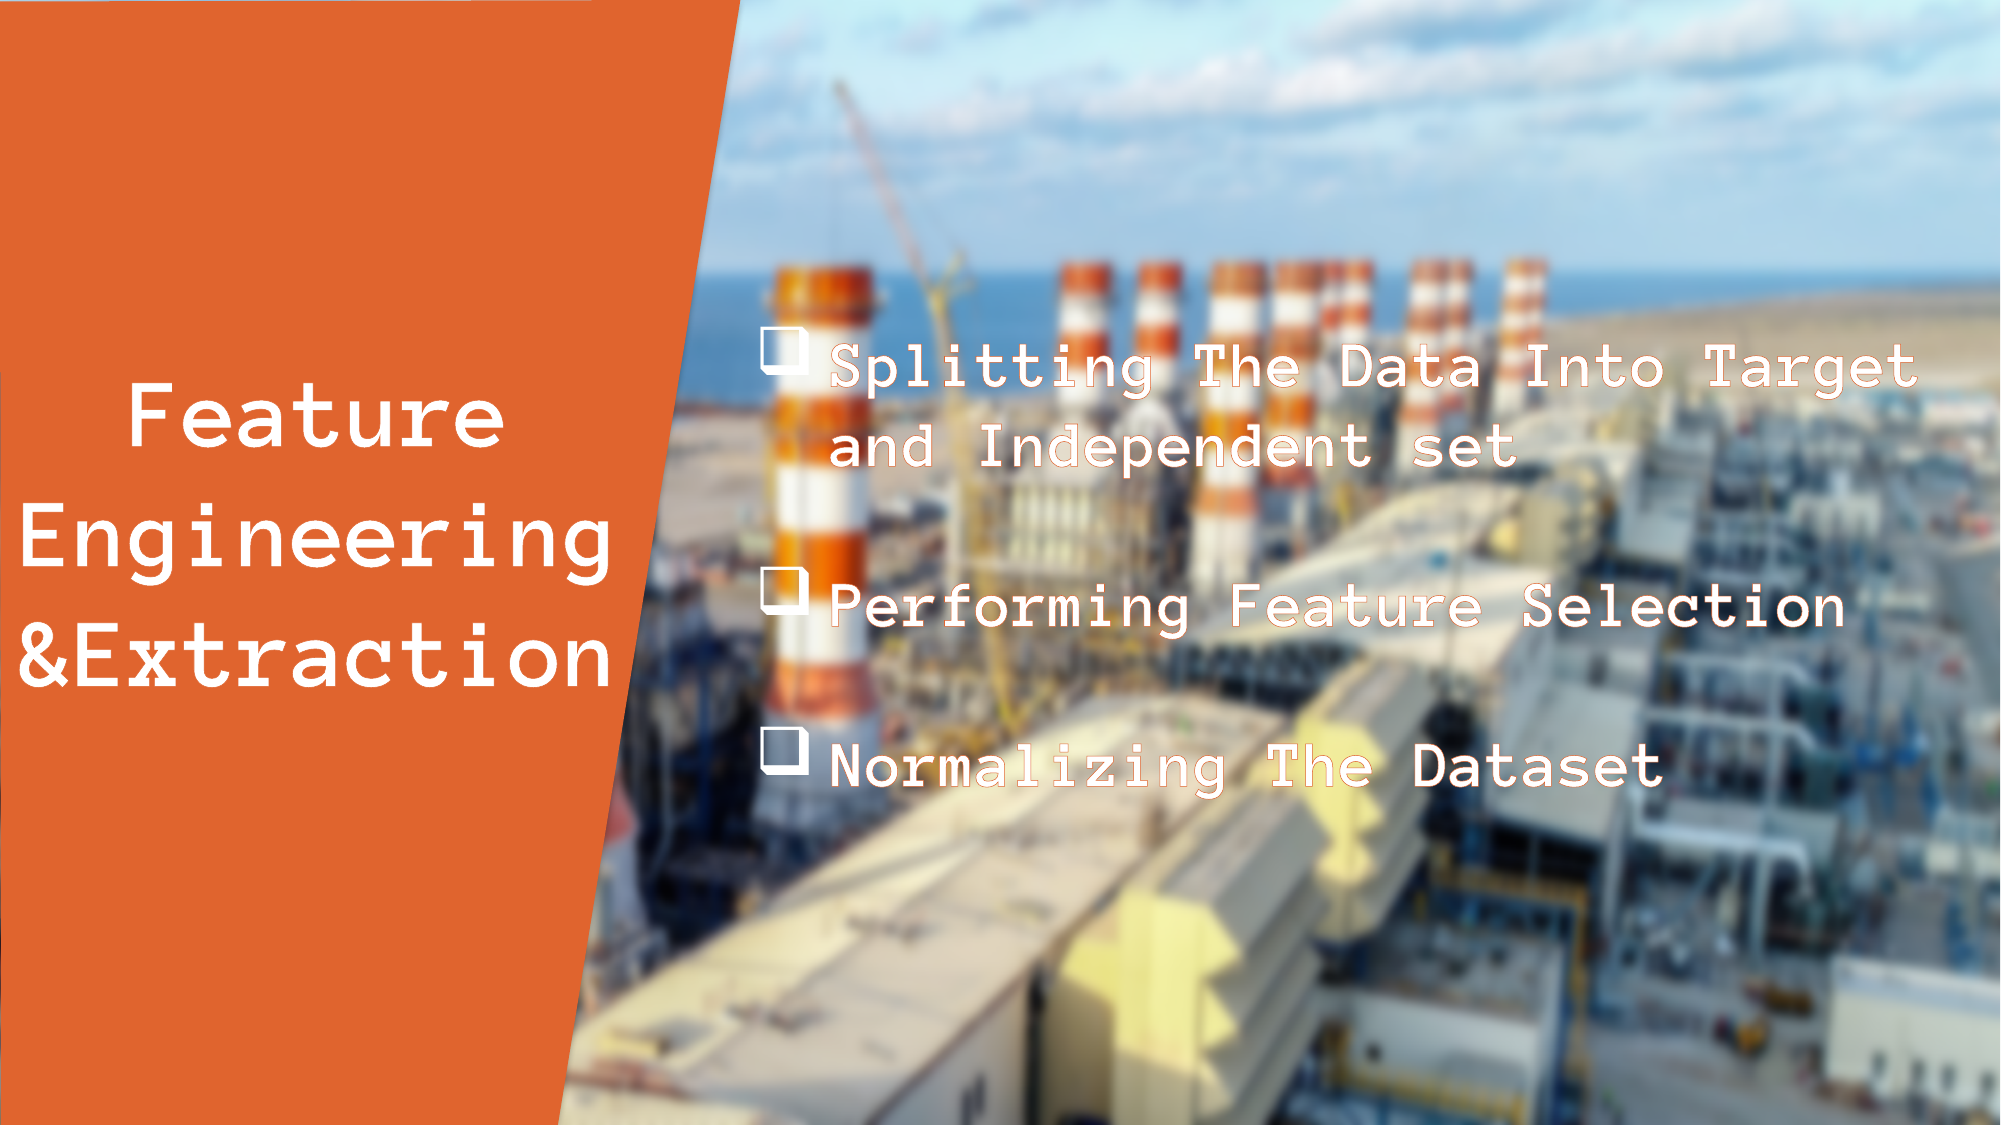

Splitting The Data Into Target and Independent set

Performing Feature Selection

Normalizing The Dataset
  Feature
Engineering
&Extraction